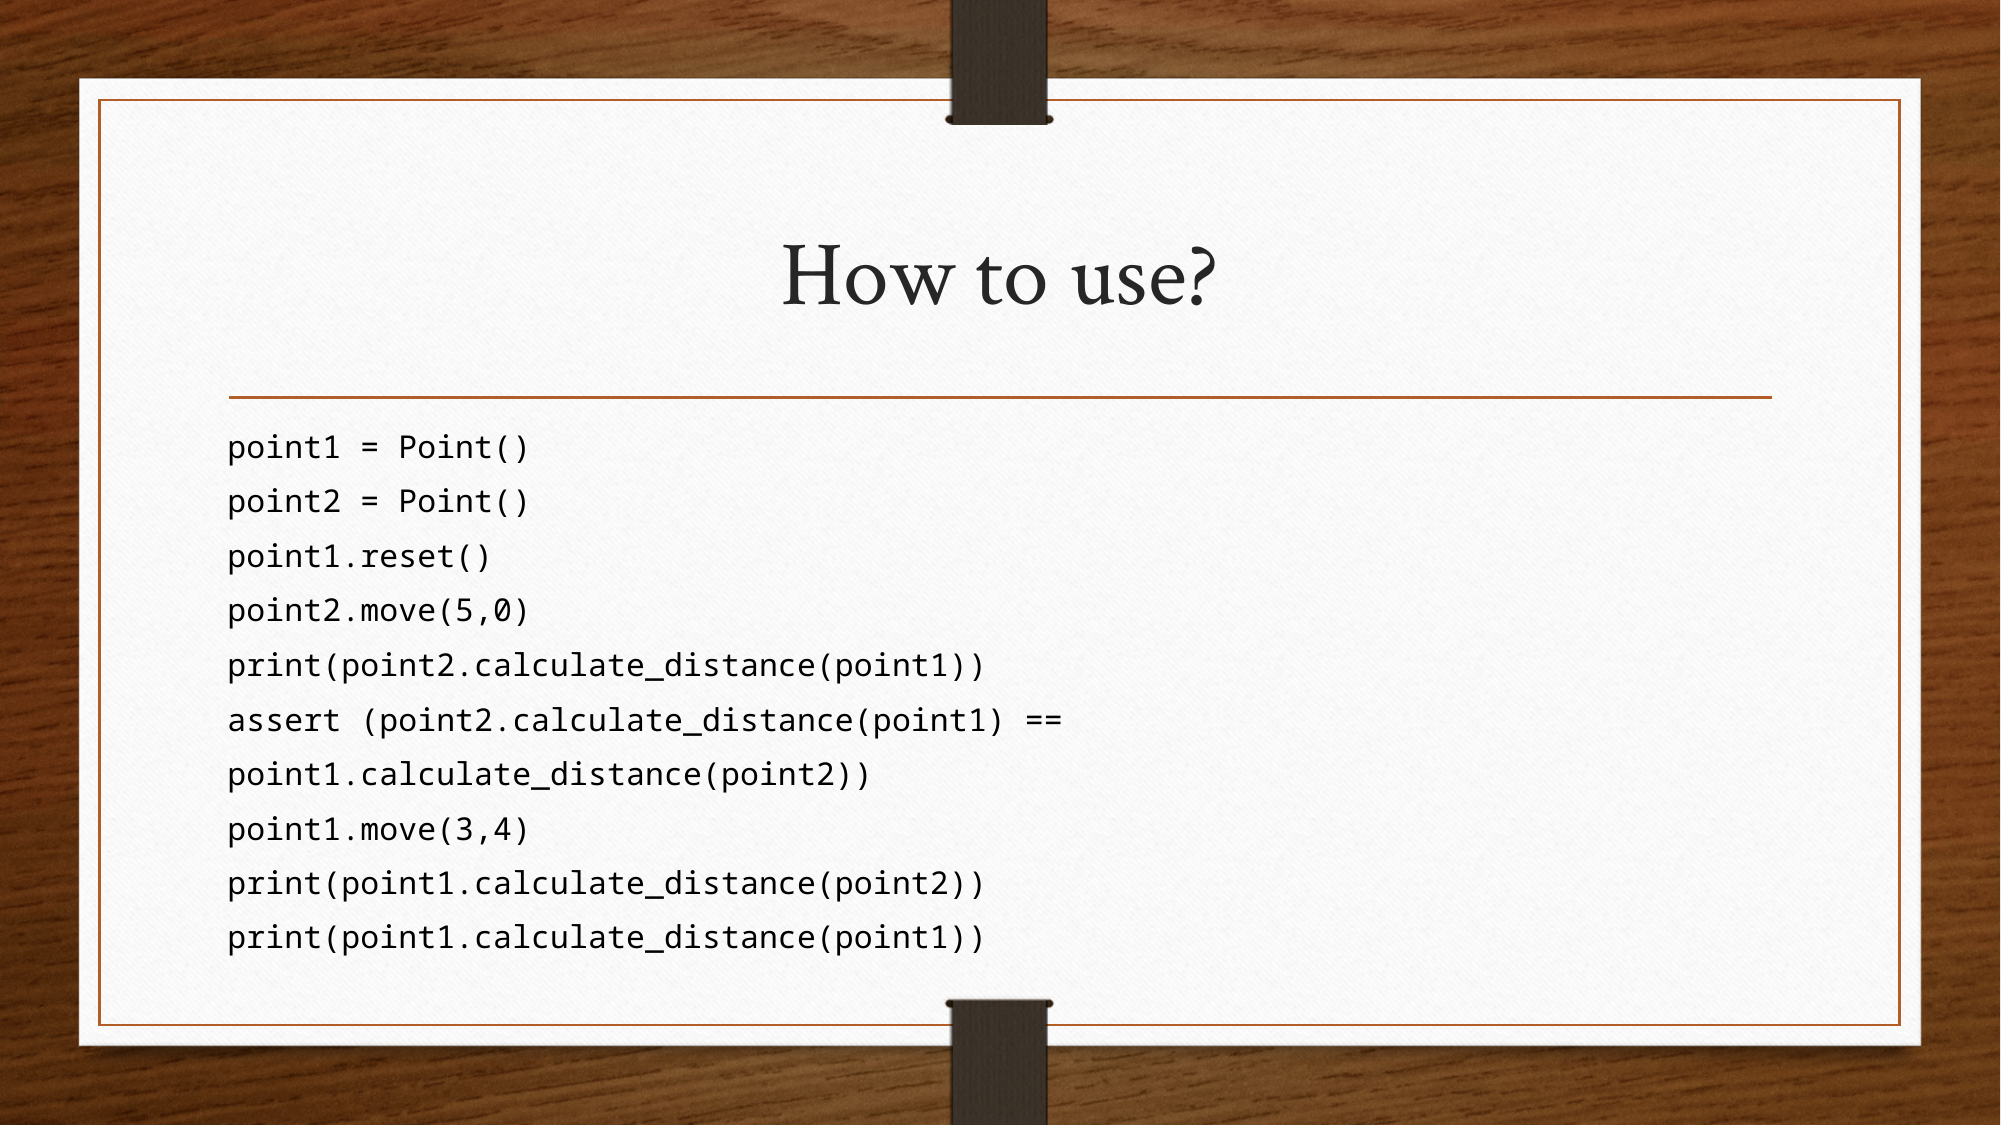

# How to use?
point1 = Point()
point2 = Point()
point1.reset()
point2.move(5,0)
print(point2.calculate_distance(point1))
assert (point2.calculate_distance(point1) ==
point1.calculate_distance(point2))
point1.move(3,4)
print(point1.calculate_distance(point2))
print(point1.calculate_distance(point1))